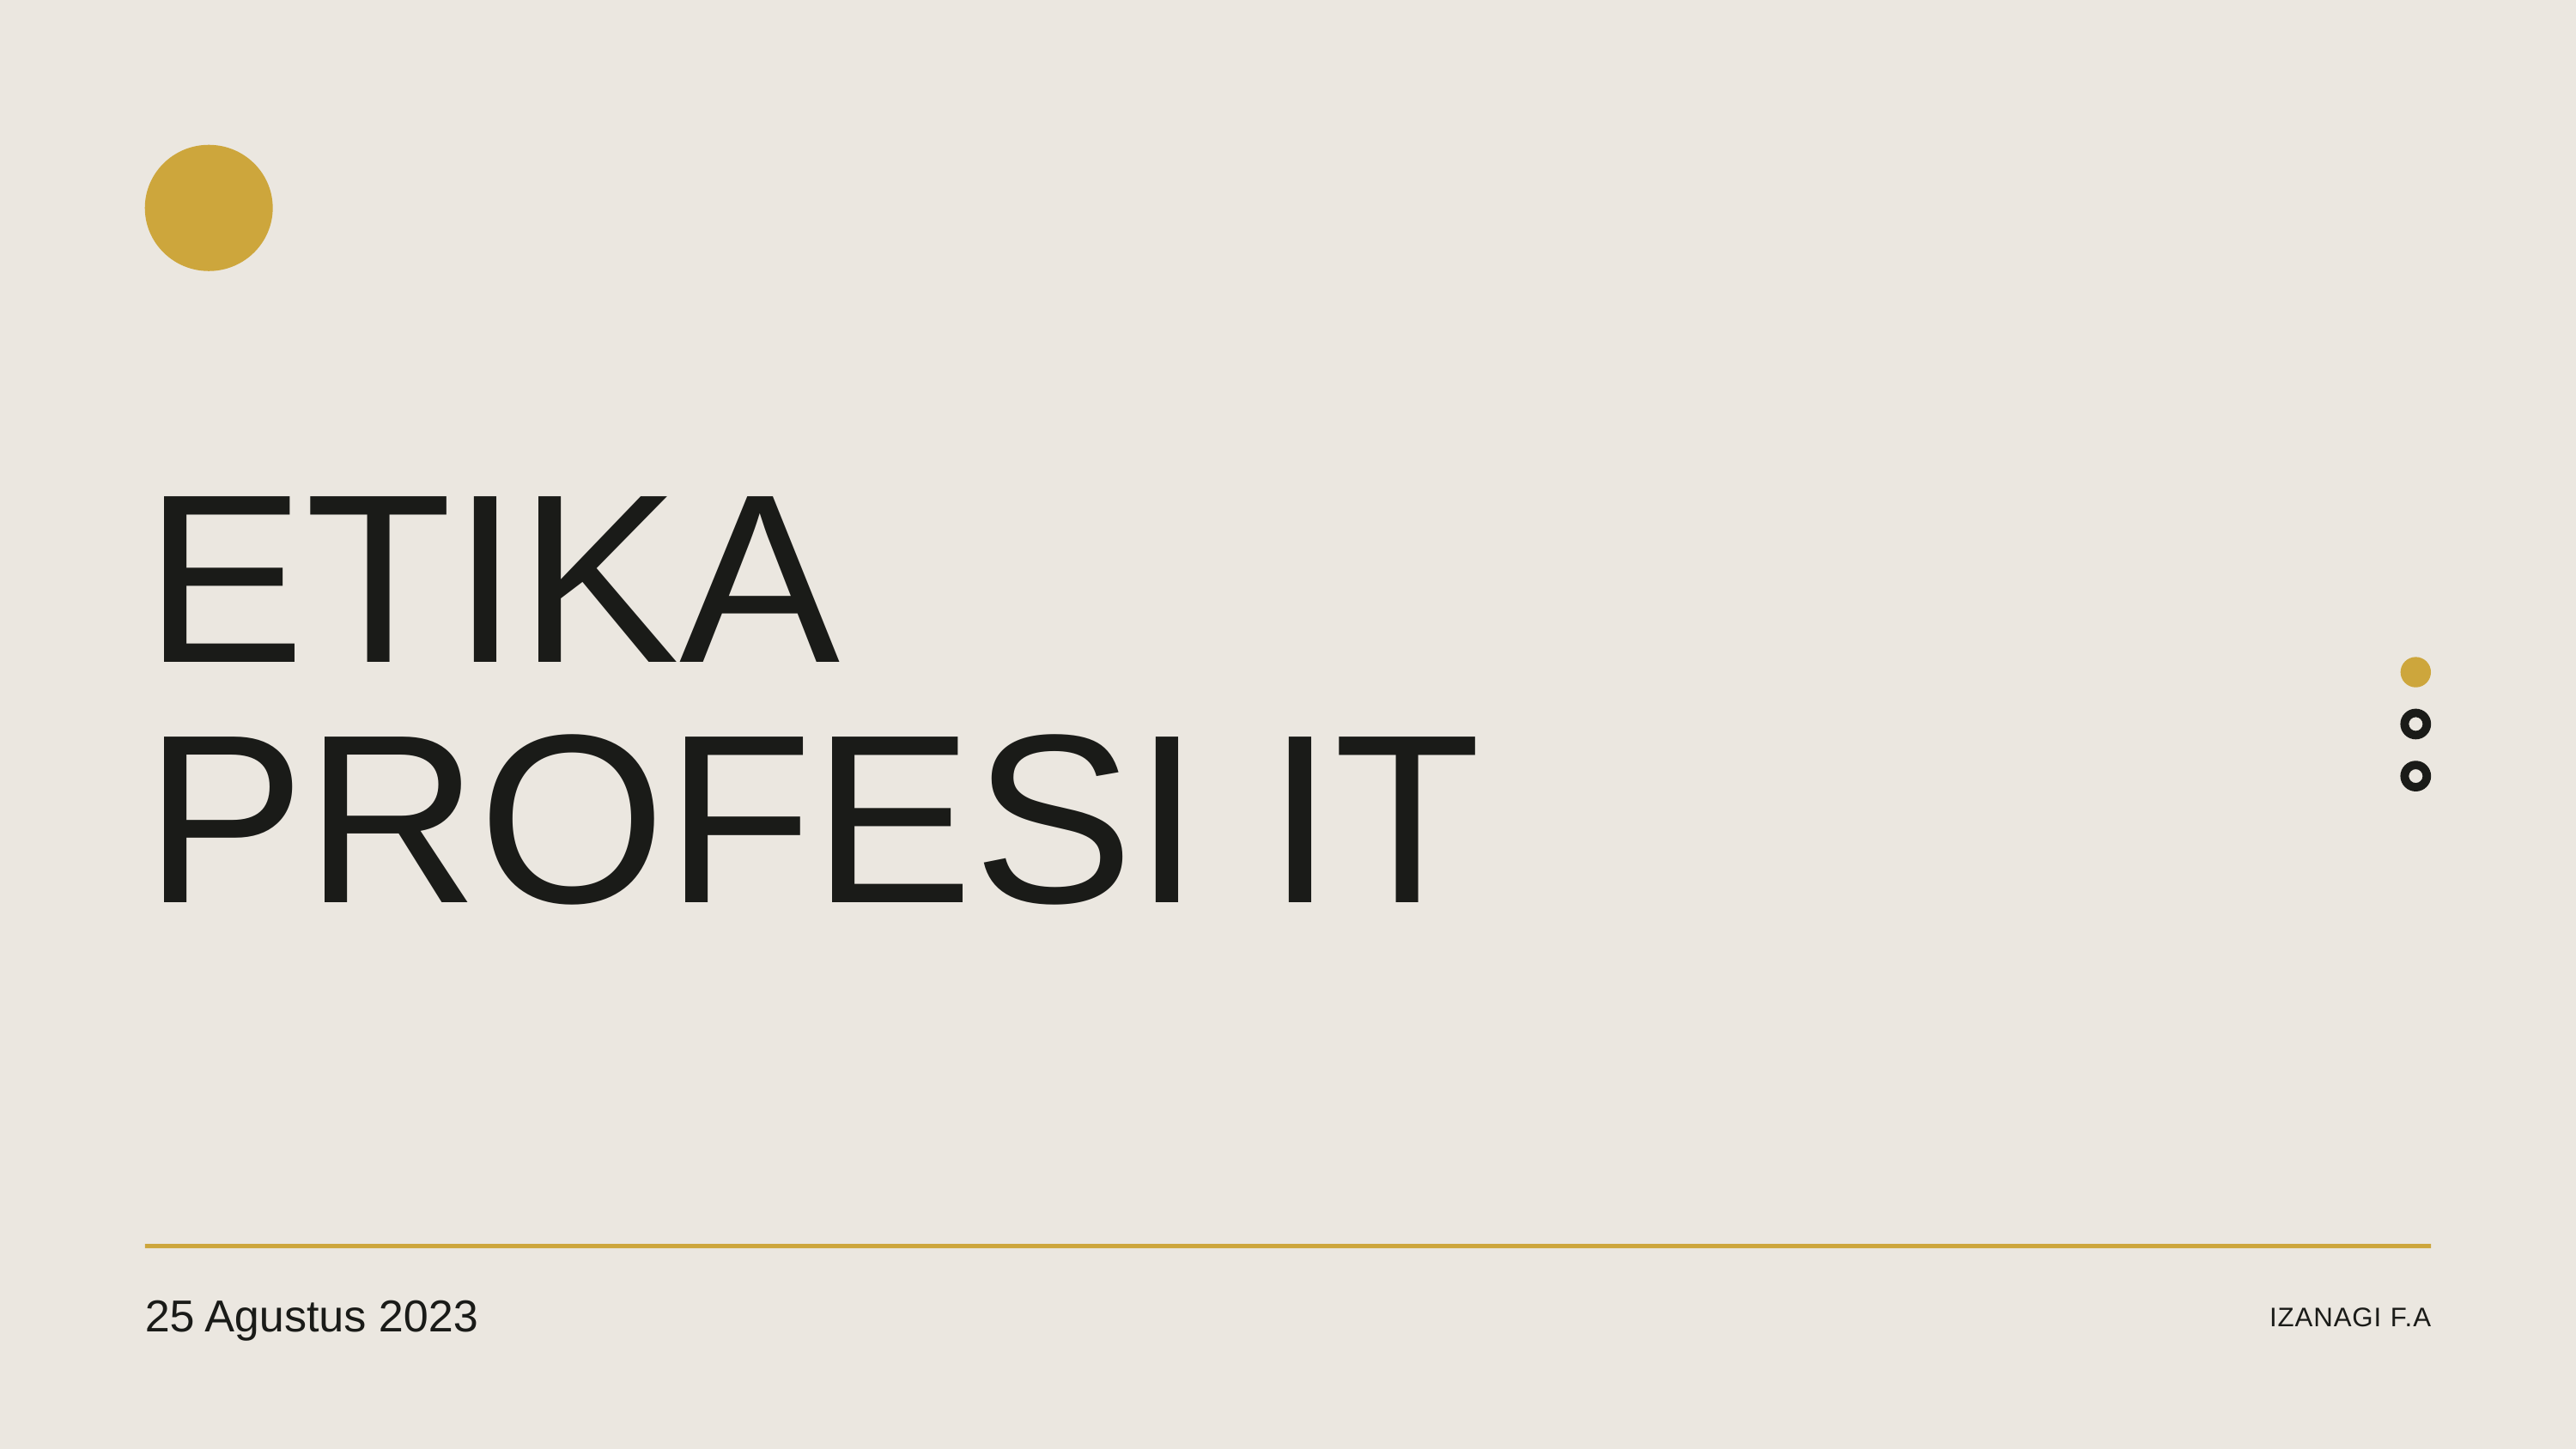

ETIKA
PROFESI IT

25 Agustus 2023
IZANAGI F.A